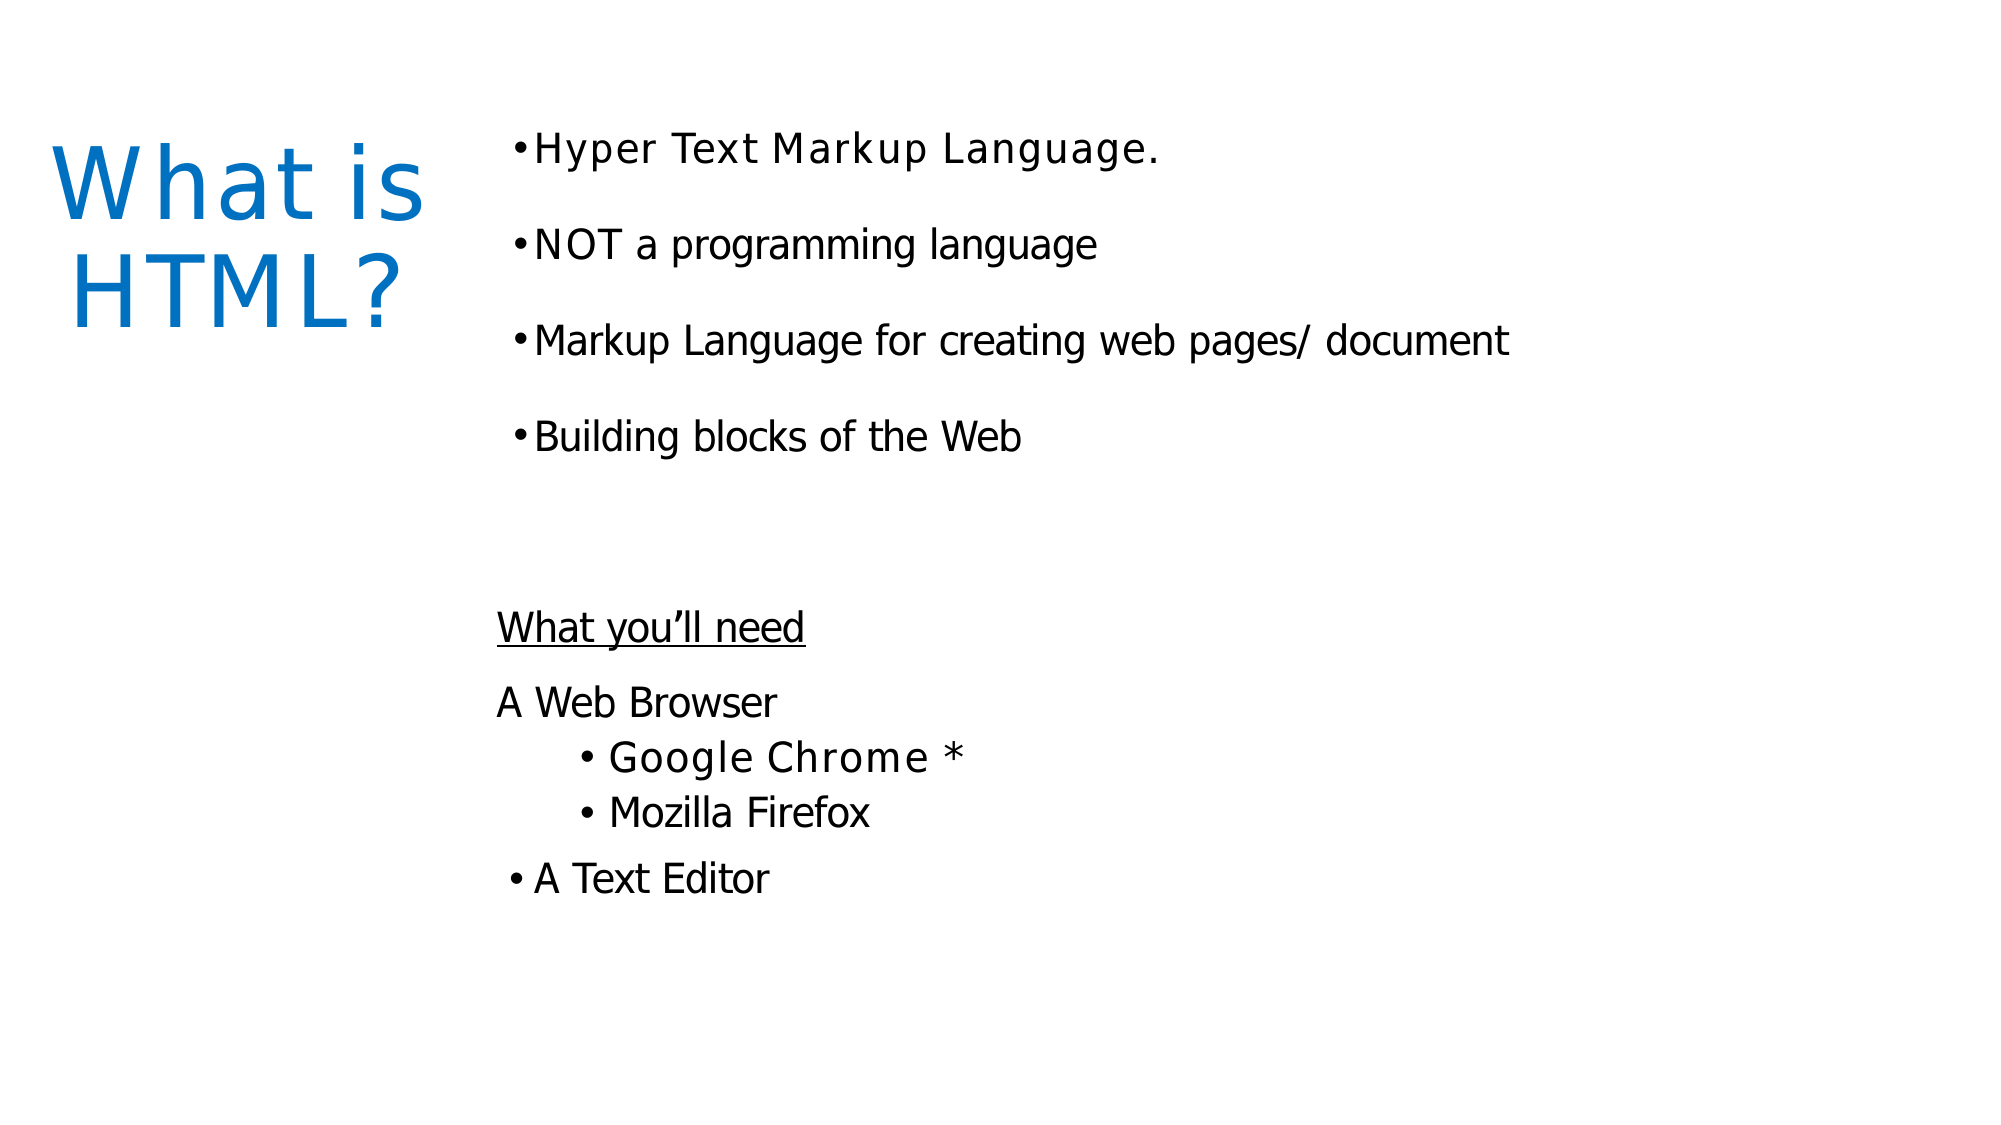

Hyper Text Markup Language.
NOT a programming language
Markup Language for creating web pages/ document
Building blocks of the Web

What you’ll need
A Web Browser
Google Chrome *
Mozilla Firefox
A Text Editor
# What is HTML?